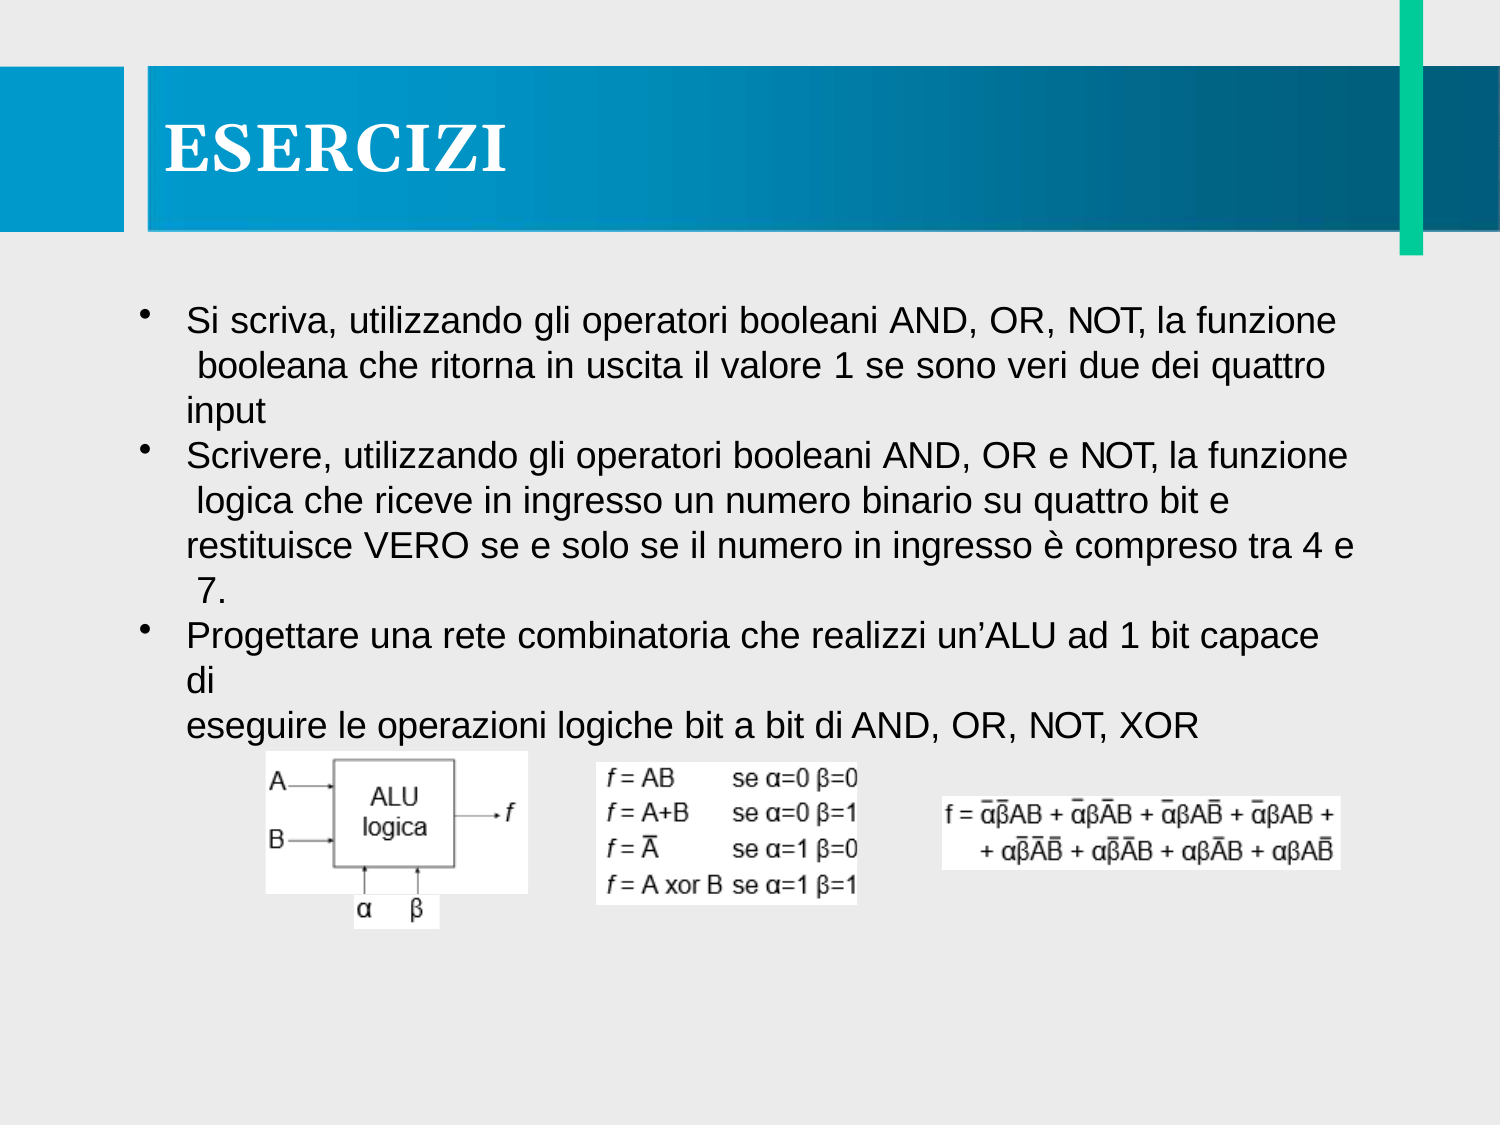

# ESERCIZI
Si scriva, utilizzando gli operatori booleani AND, OR, NOT, la funzione  booleana che ritorna in uscita il valore 1 se sono veri due dei quattro  input
Scrivere, utilizzando gli operatori booleani AND, OR e NOT, la funzione  logica che riceve in ingresso un numero binario su quattro bit e  restituisce VERO se e solo se il numero in ingresso è compreso tra 4 e  7.
Progettare una rete combinatoria che realizzi un’ALU ad 1 bit capace di
eseguire le operazioni logiche bit a bit di AND, OR, NOT, XOR